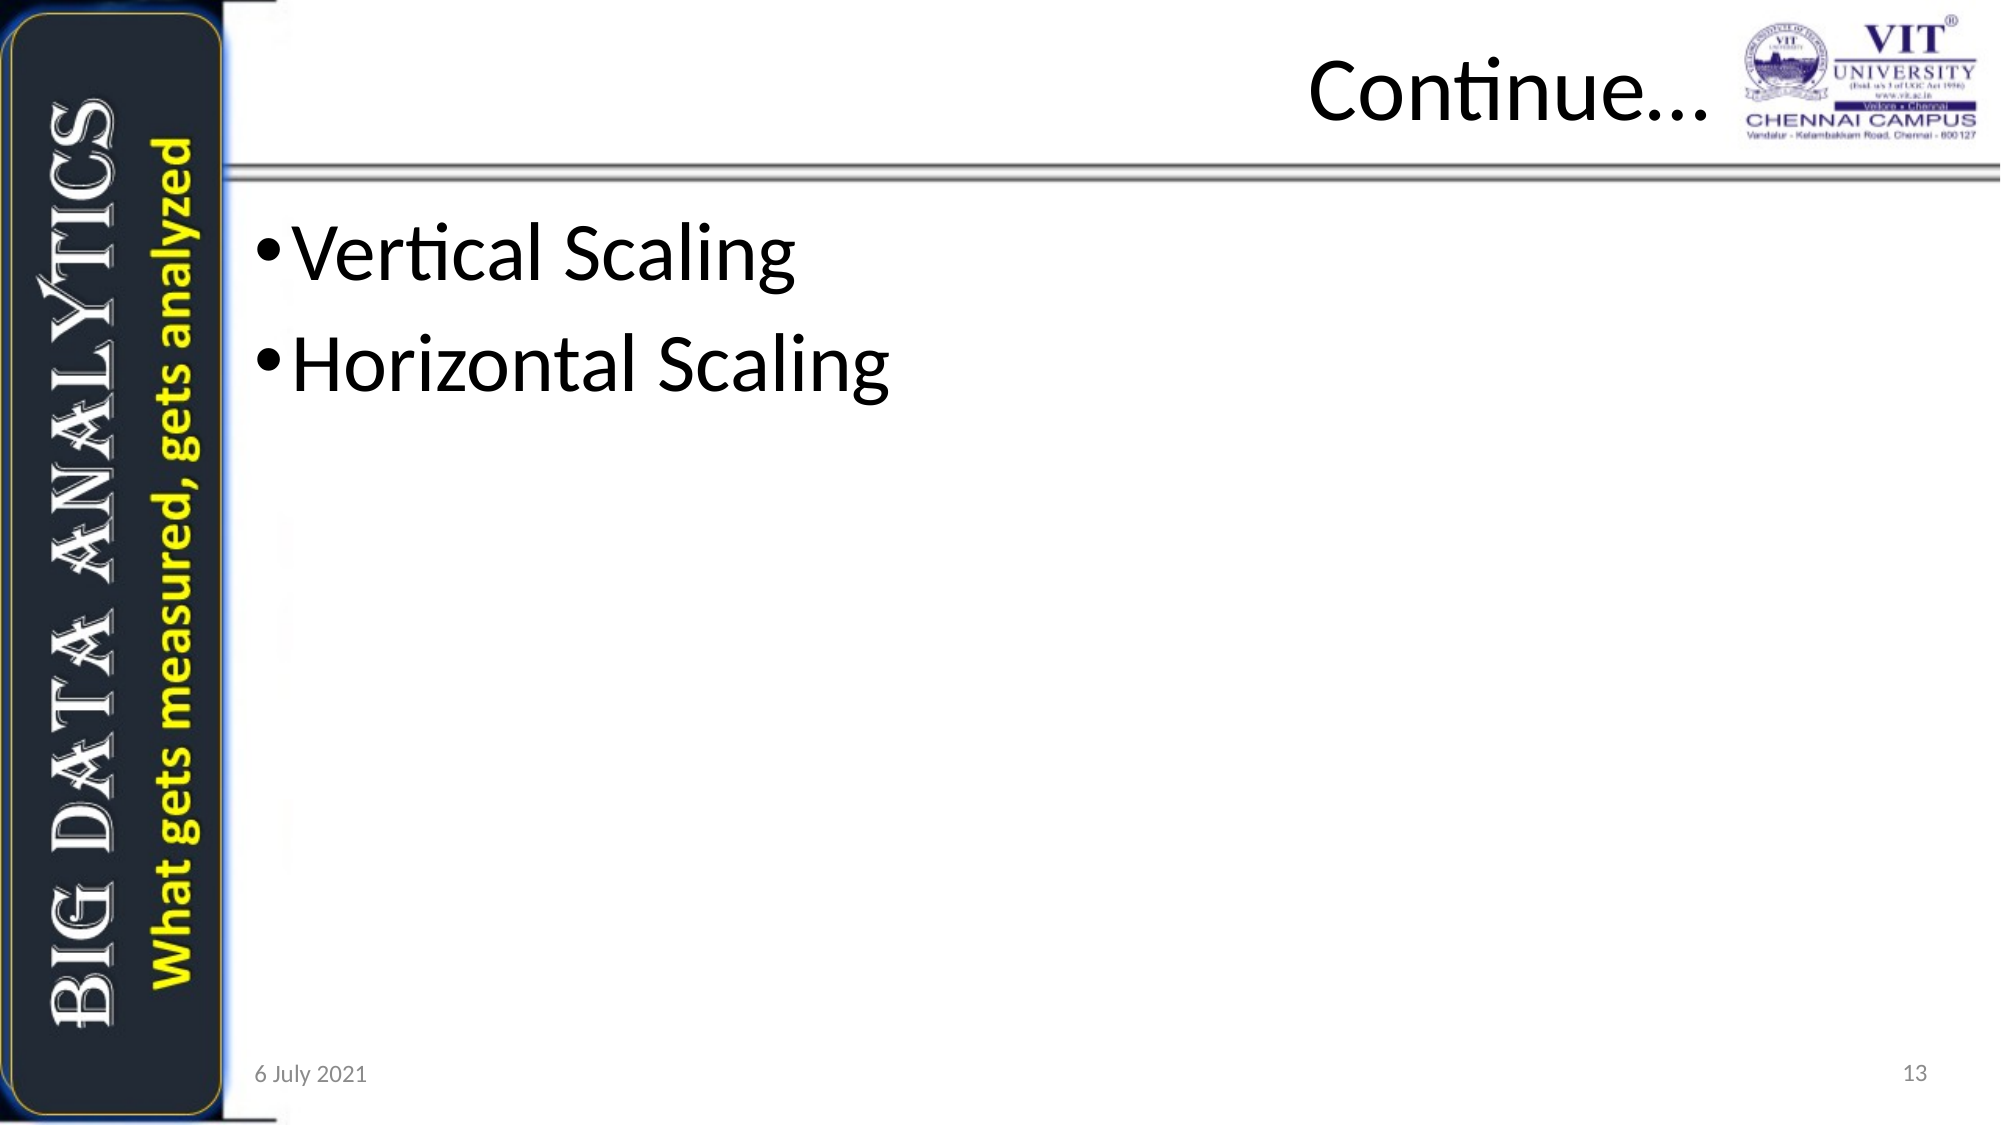

# Continue…
Vertical Scaling
Horizontal Scaling
13
6 July 2021